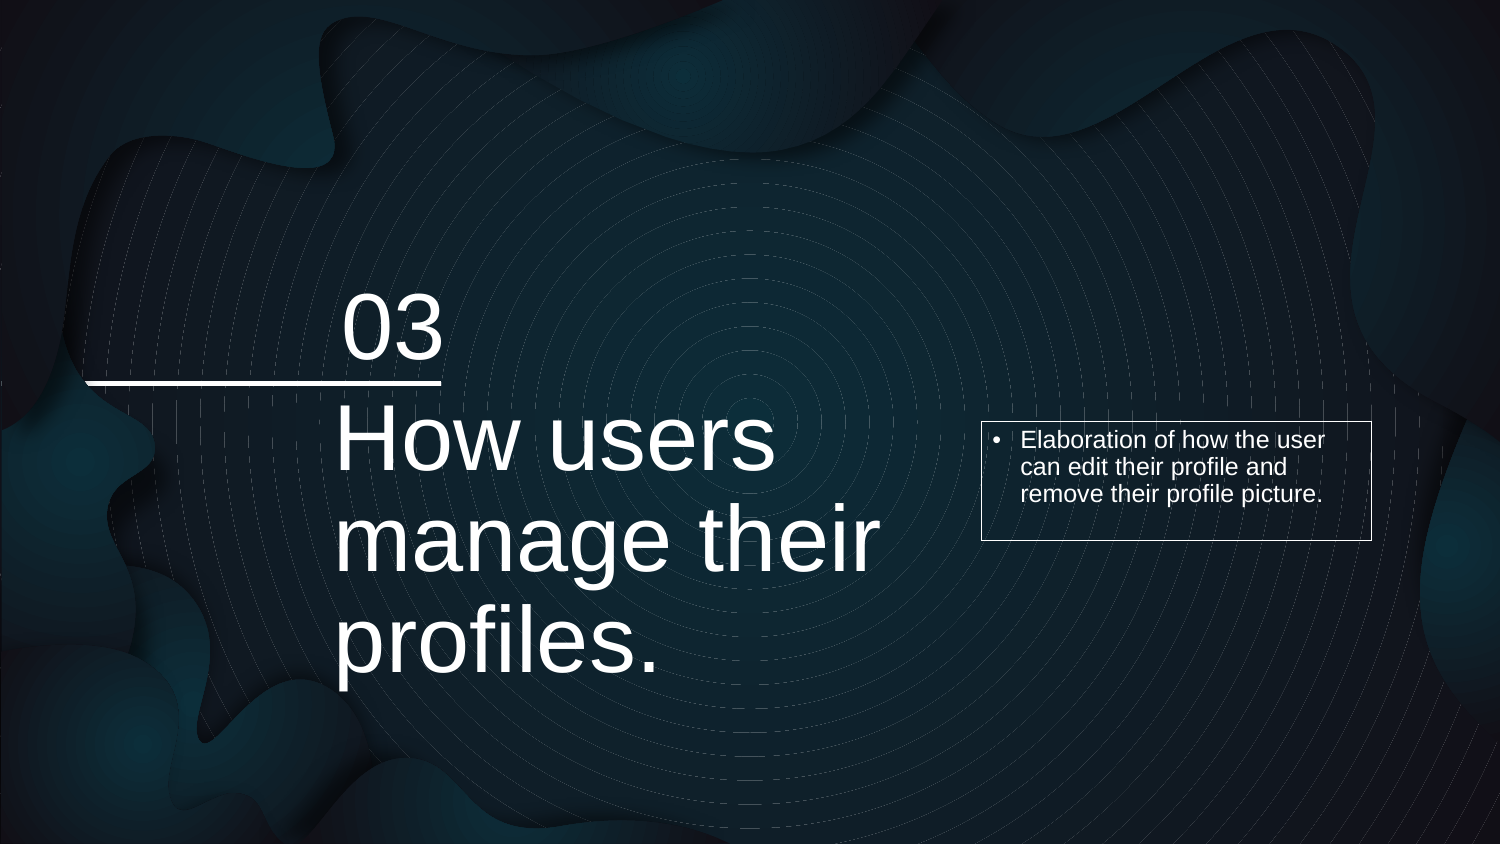

# 03
How users manage their profiles.
Elaboration of how the user can edit their profile and remove their profile picture.